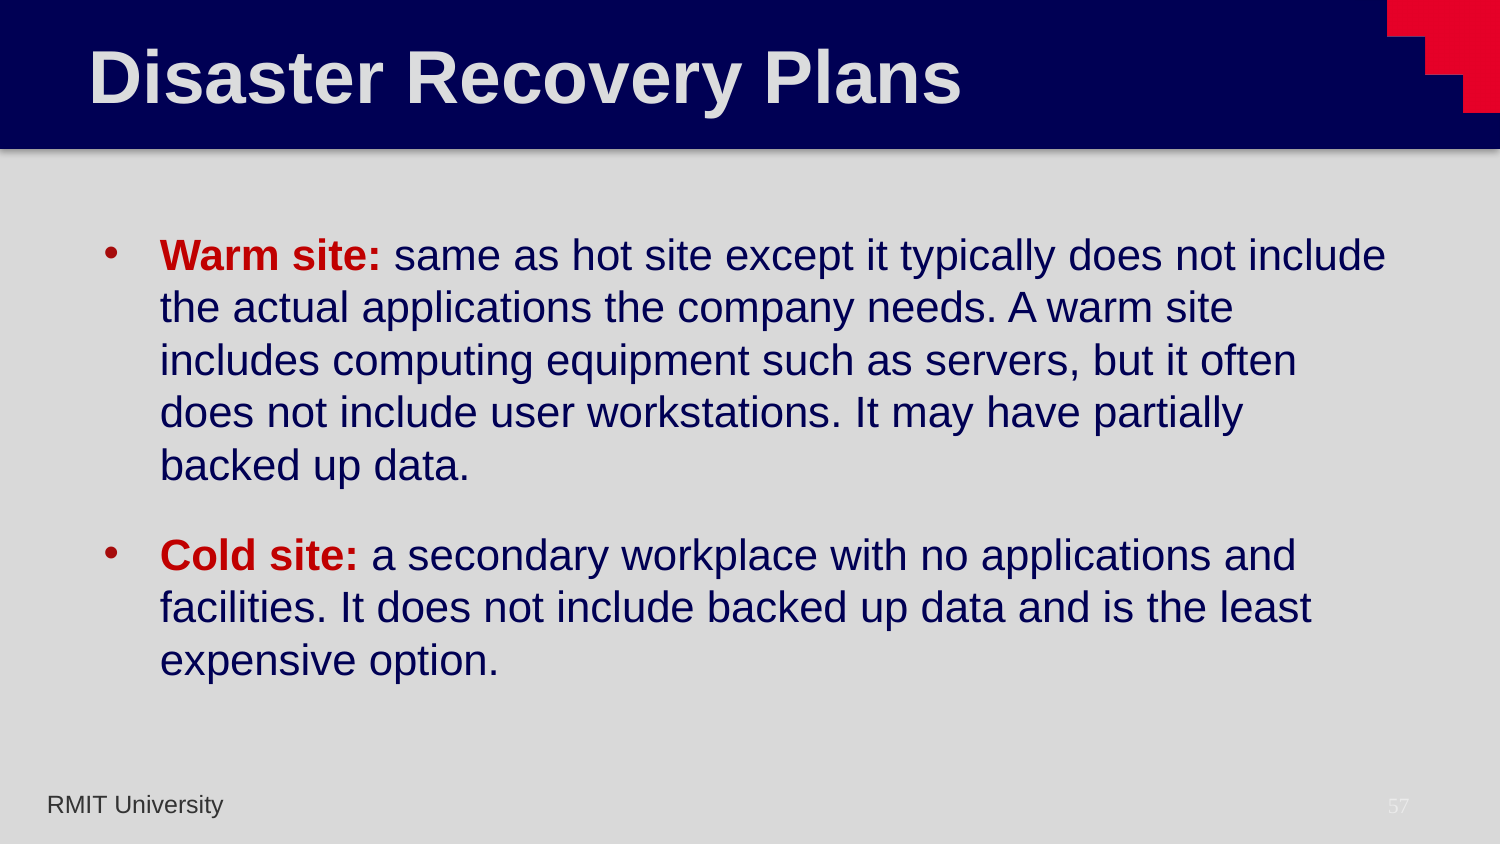

# Disaster Recovery Plans
Warm site: same as hot site except it typically does not include the actual applications the company needs. A warm site includes computing equipment such as servers, but it often does not include user workstations. It may have partially backed up data.
Cold site: a secondary workplace with no applications and facilities. It does not include backed up data and is the least expensive option.
57